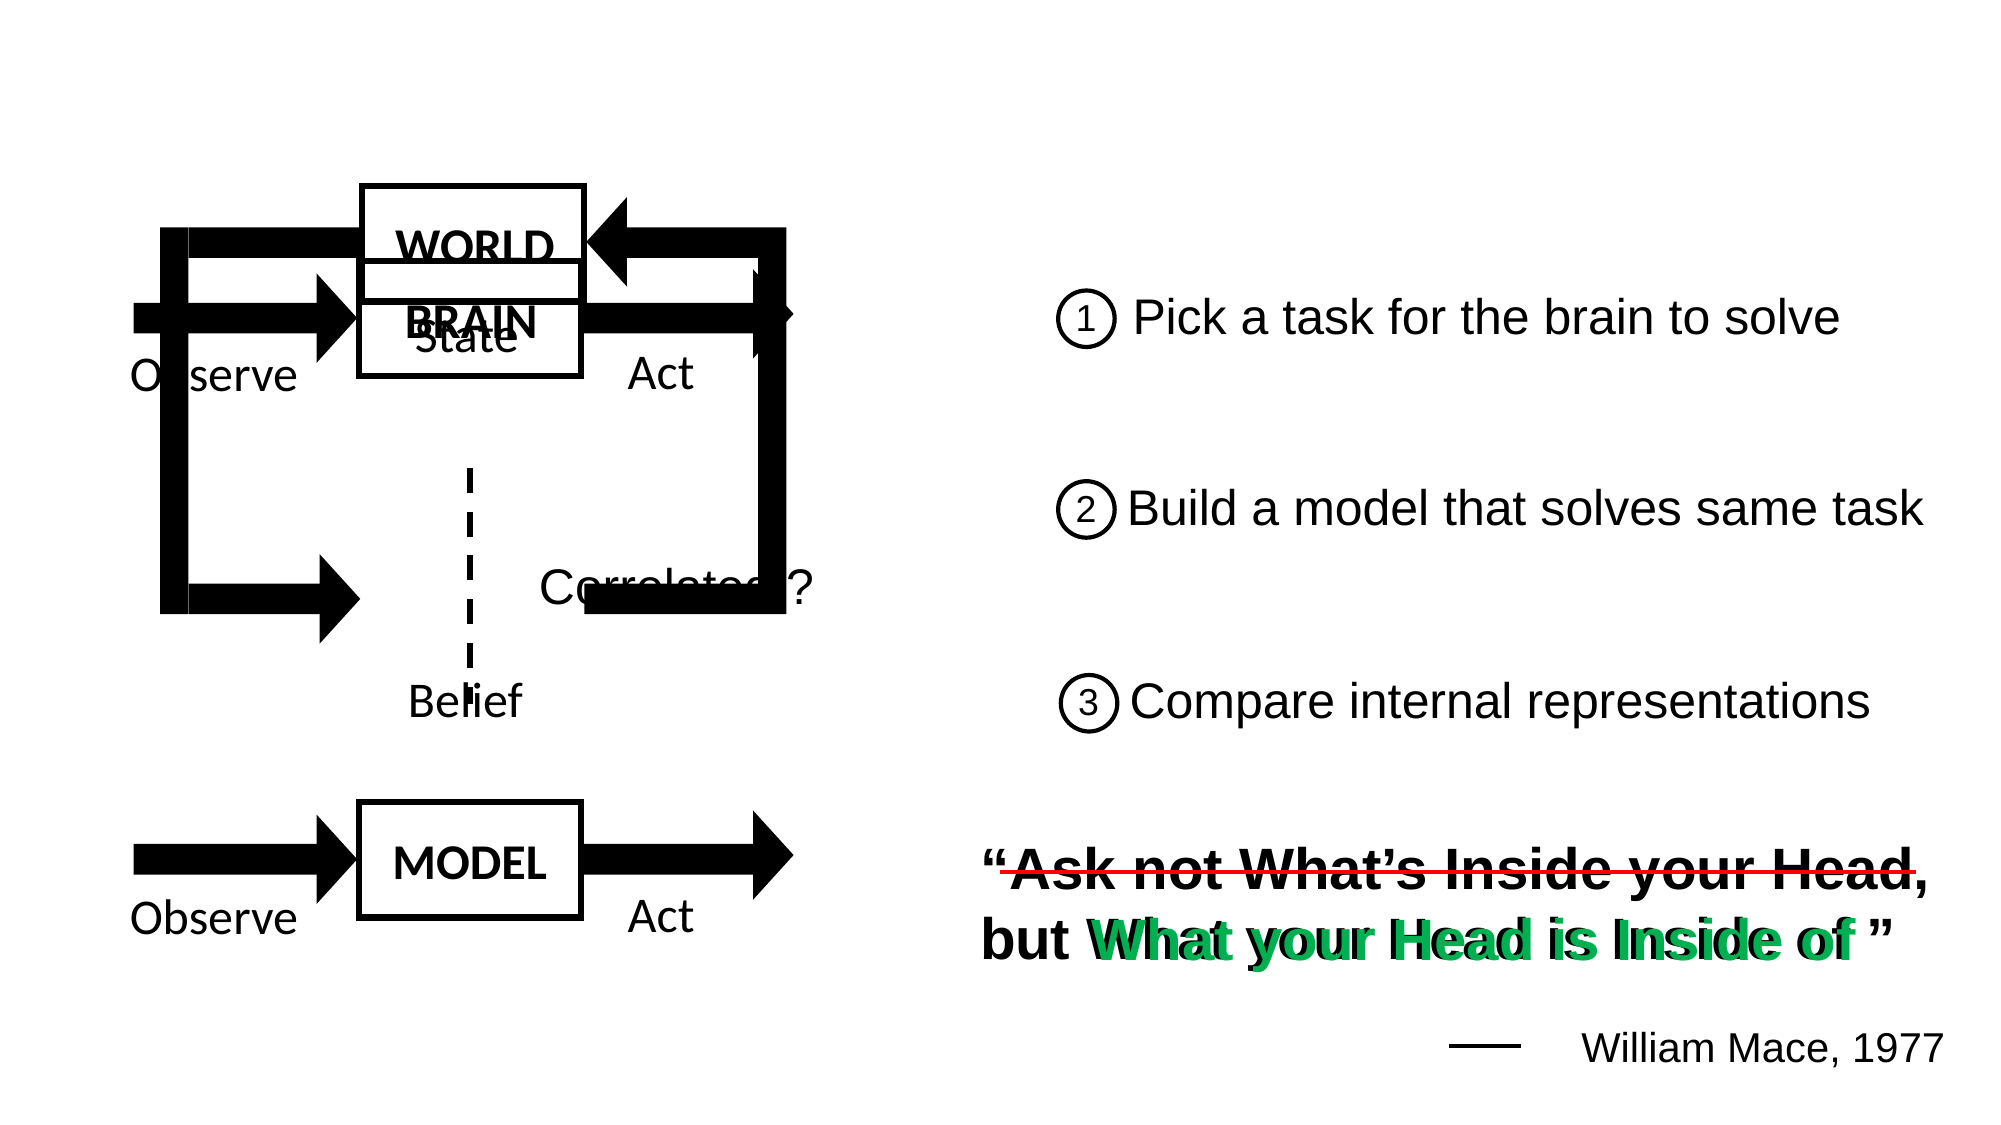

WORLD

Pick a task for the brain to solve
BRAIN
1

State

Act
Observe
Build a model that solves same task
2

Correlated ?
Belief
Compare internal representations
3

MODEL
“Ask not What’s Inside your Head, but What your Head is Inside of ”

William Mace, 1977

Act
Observe
What your Head is Inside of